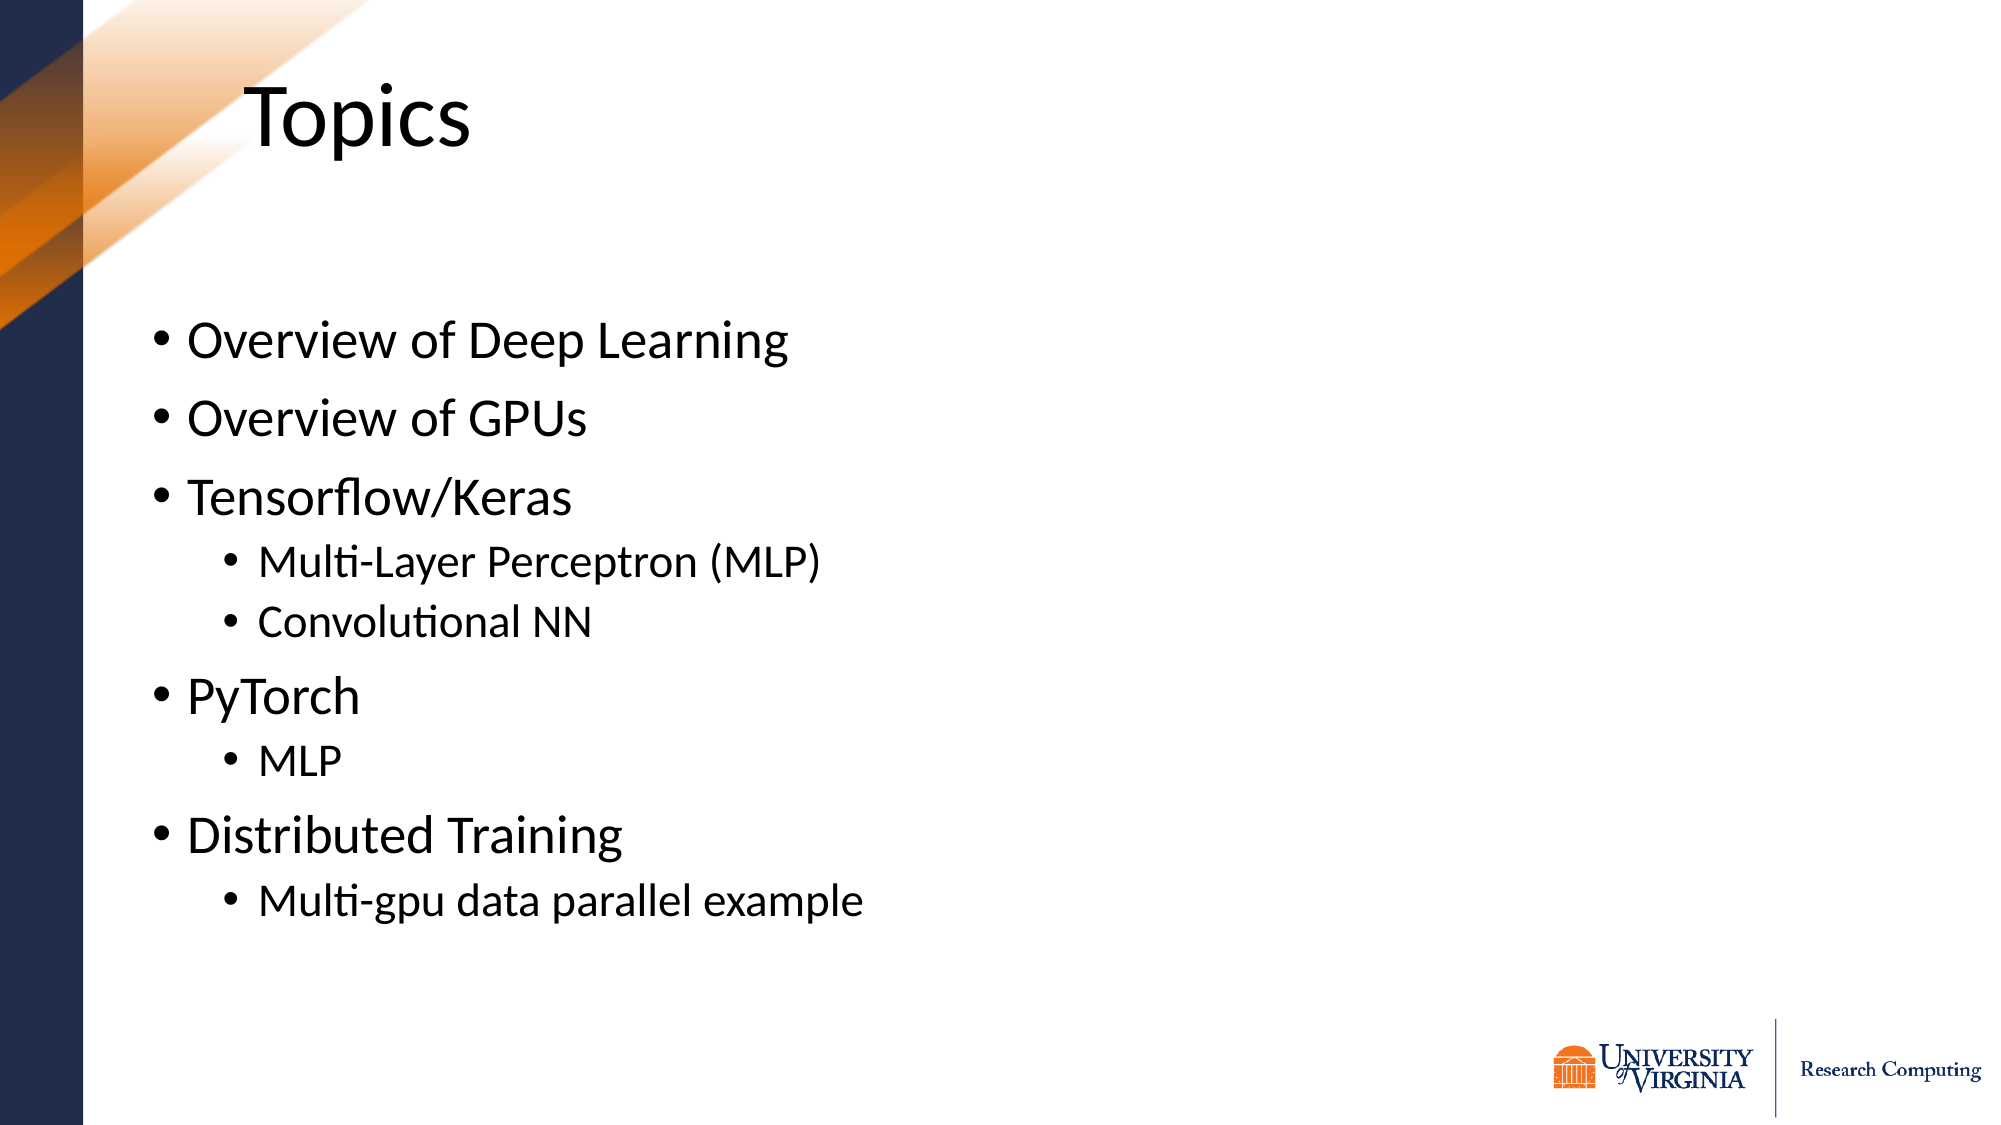

# Topics
Overview of Deep Learning
Overview of GPUs
Tensorflow/Keras
Multi-Layer Perceptron (MLP)
Convolutional NN
PyTorch
MLP
Distributed Training
Multi-gpu data parallel example